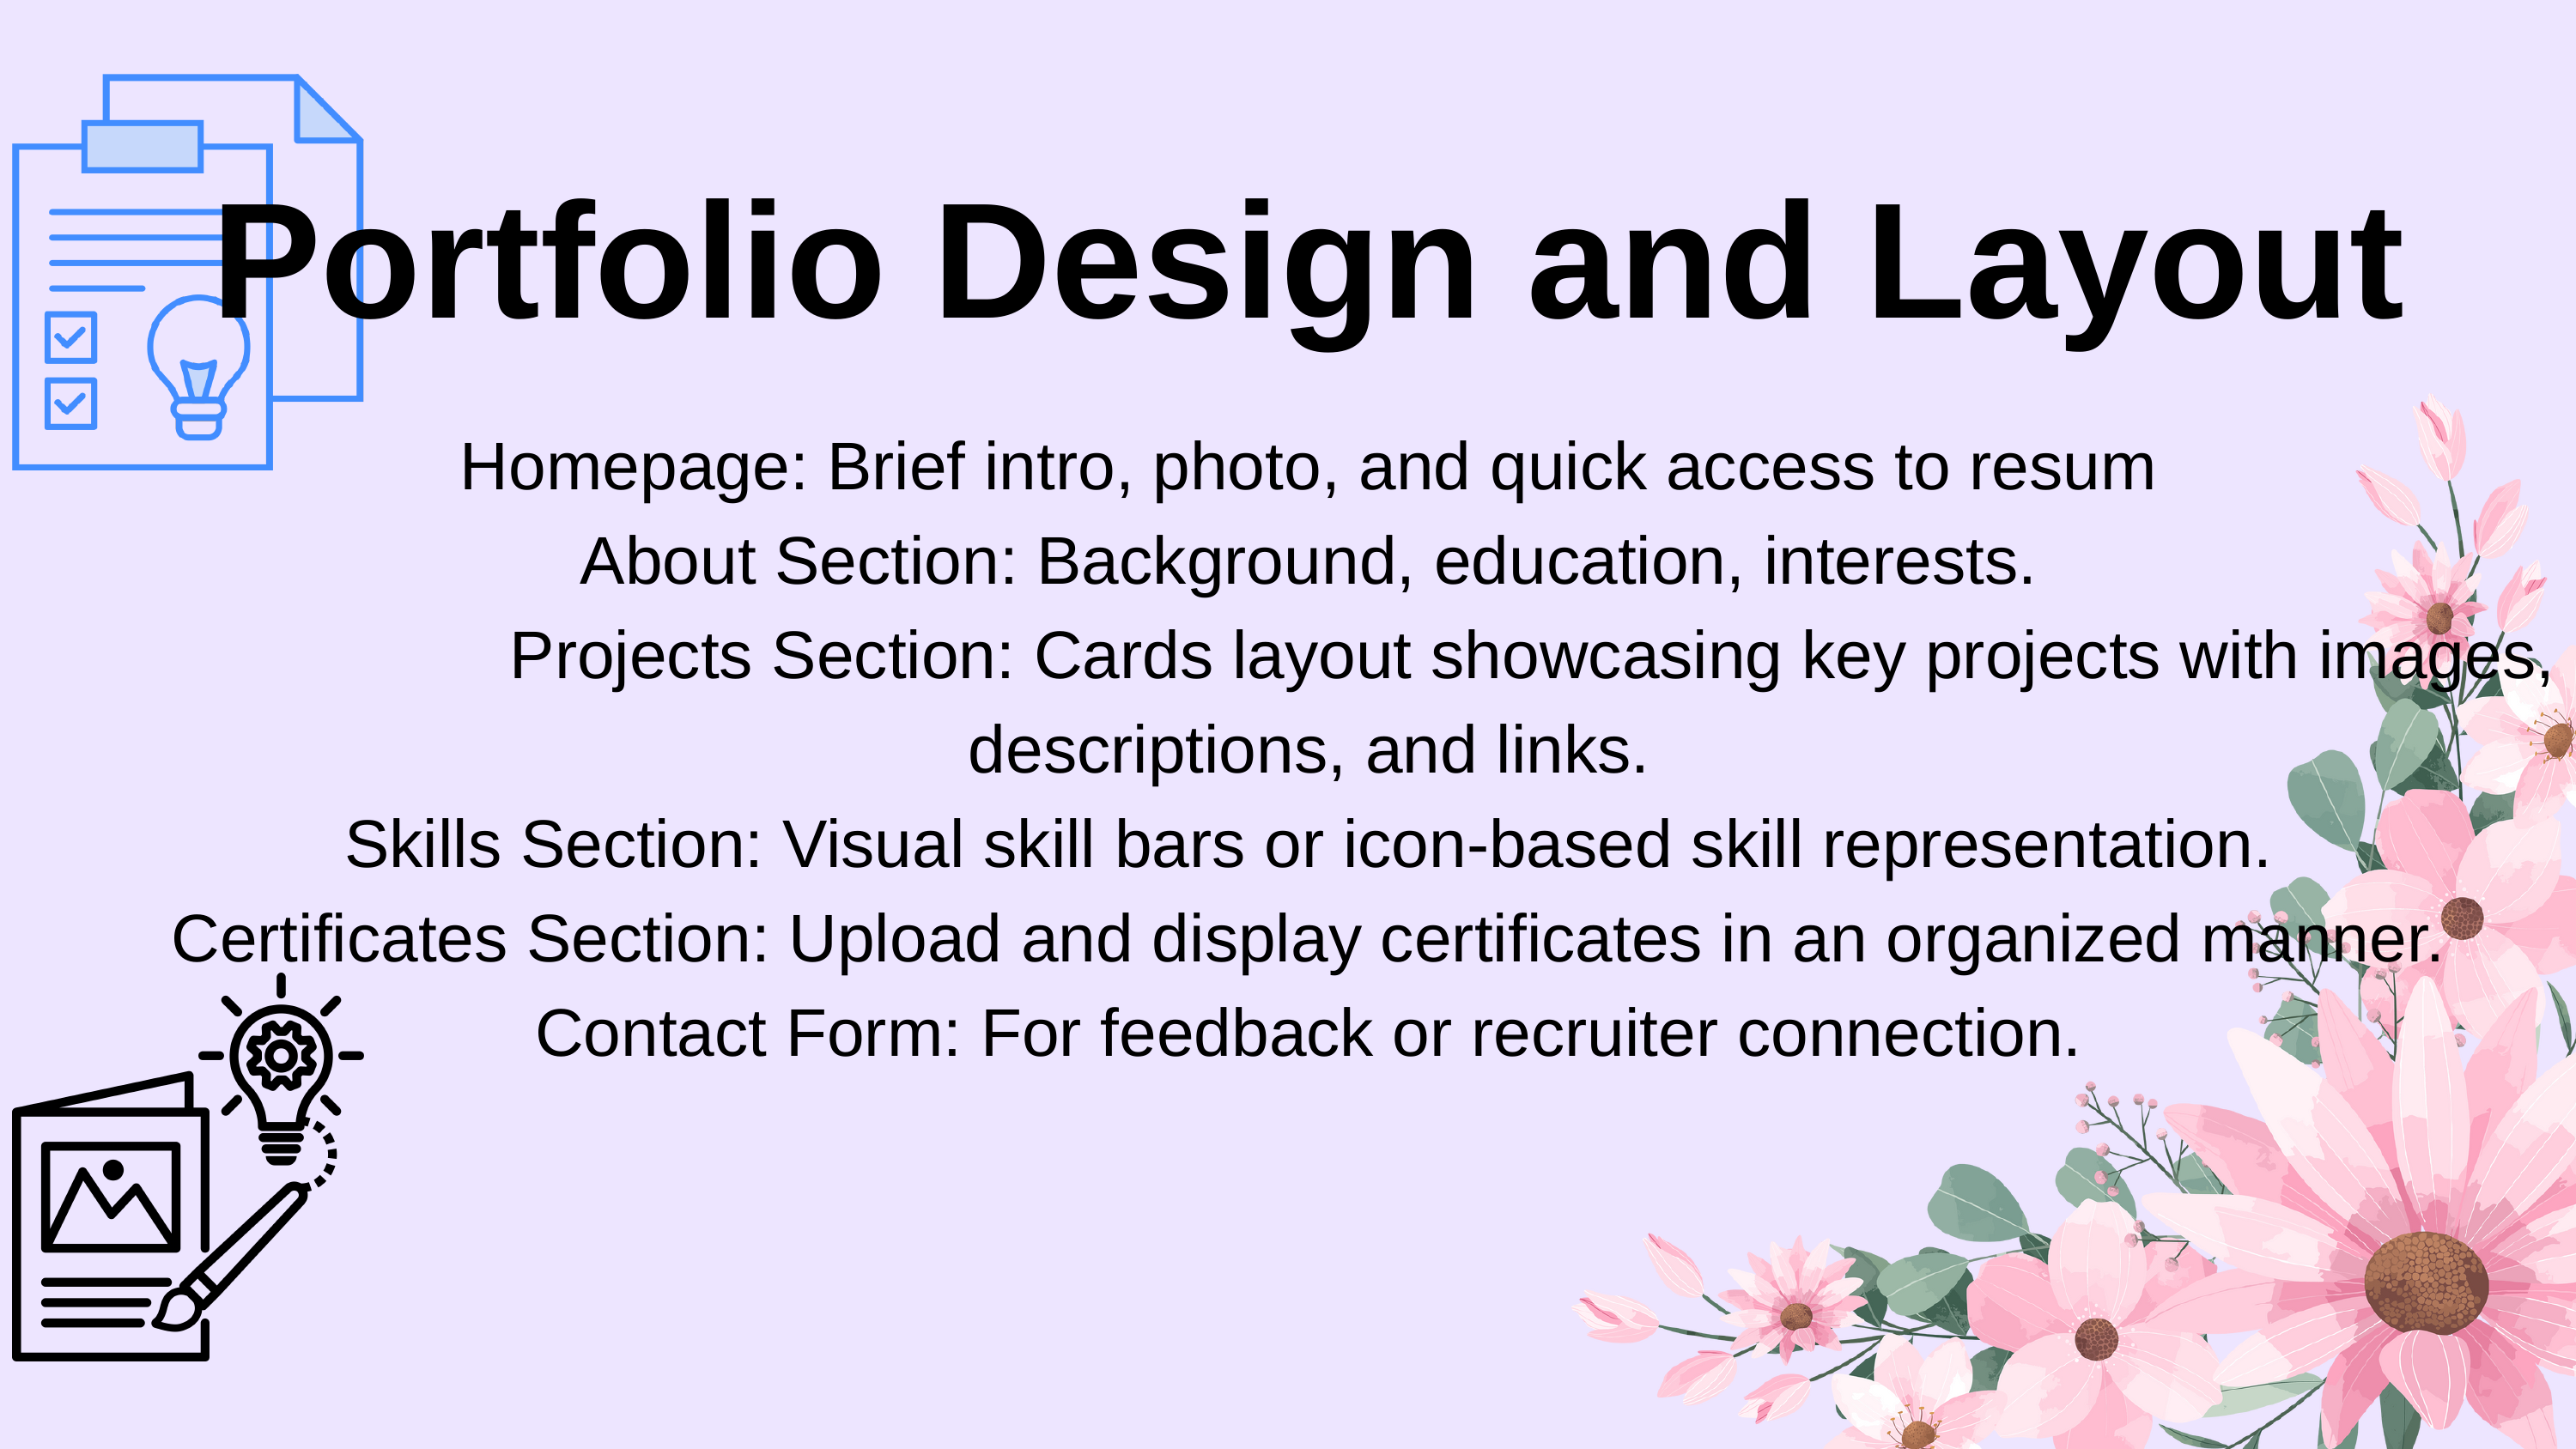

Portfolio Design and Layout

Homepage: Brief intro, photo, and quick access to resum
About Section: Background, education, interests.
                        Projects Section: Cards layout showcasing key projects with images, descriptions, and links.
Skills Section: Visual skill bars or icon-based skill representation.
Certificates Section: Upload and display certificates in an organized manner.
Contact Form: For feedback or recruiter connection.